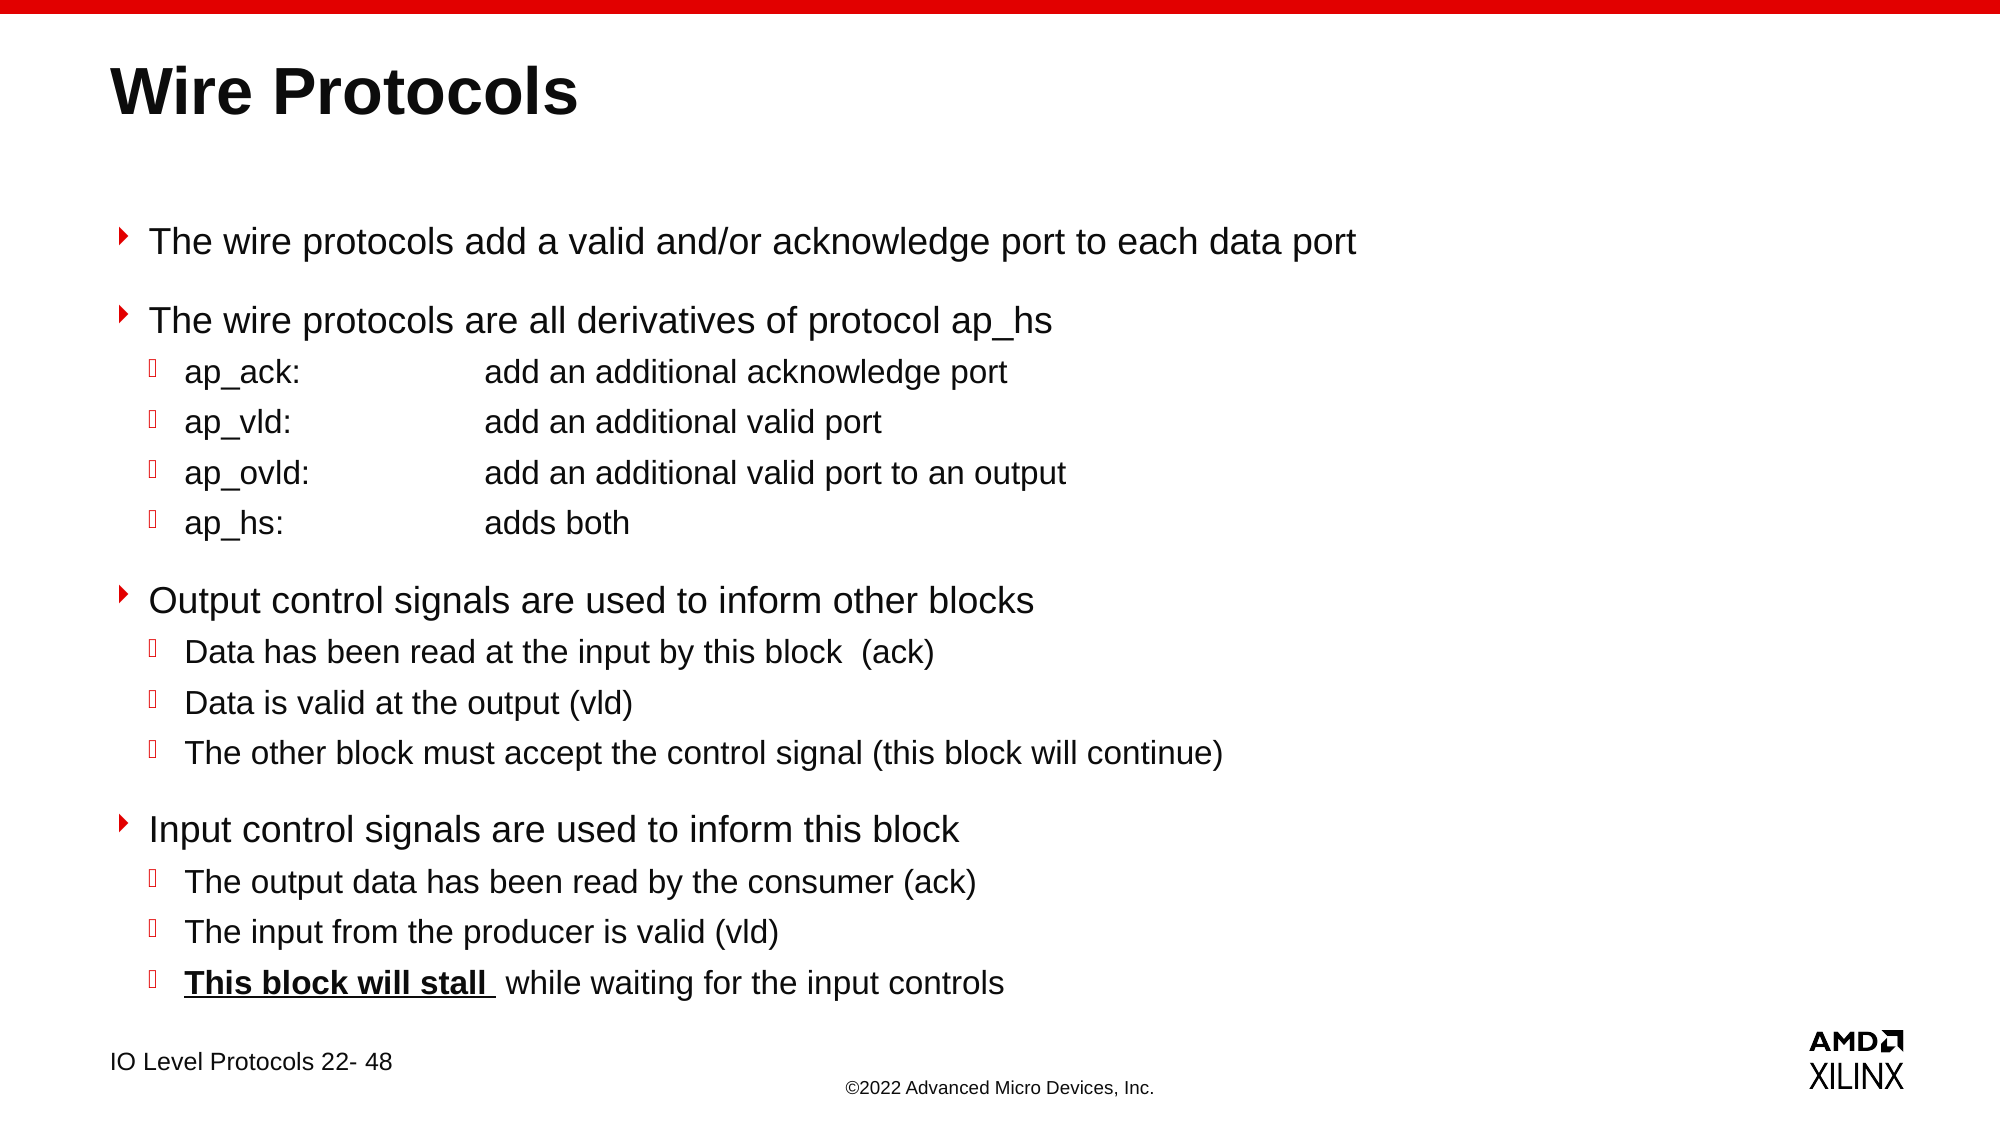

# Wire Protocols
The wire protocols add a valid and/or acknowledge port to each data port
The wire protocols are all derivatives of protocol ap_hs
ap_ack: 		add an additional acknowledge port
ap_vld:  		add an additional valid port
ap_ovld: 		add an additional valid port to an output
ap_hs:  		adds both
Output control signals are used to inform other blocks
Data has been read at the input by this block  (ack)
Data is valid at the output (vld)
The other block must accept the control signal (this block will continue)
Input control signals are used to inform this block
The output data has been read by the consumer (ack)
The input from the producer is valid (vld)
This block will stall  while waiting for the input controls
IO Level Protocols 22- 48